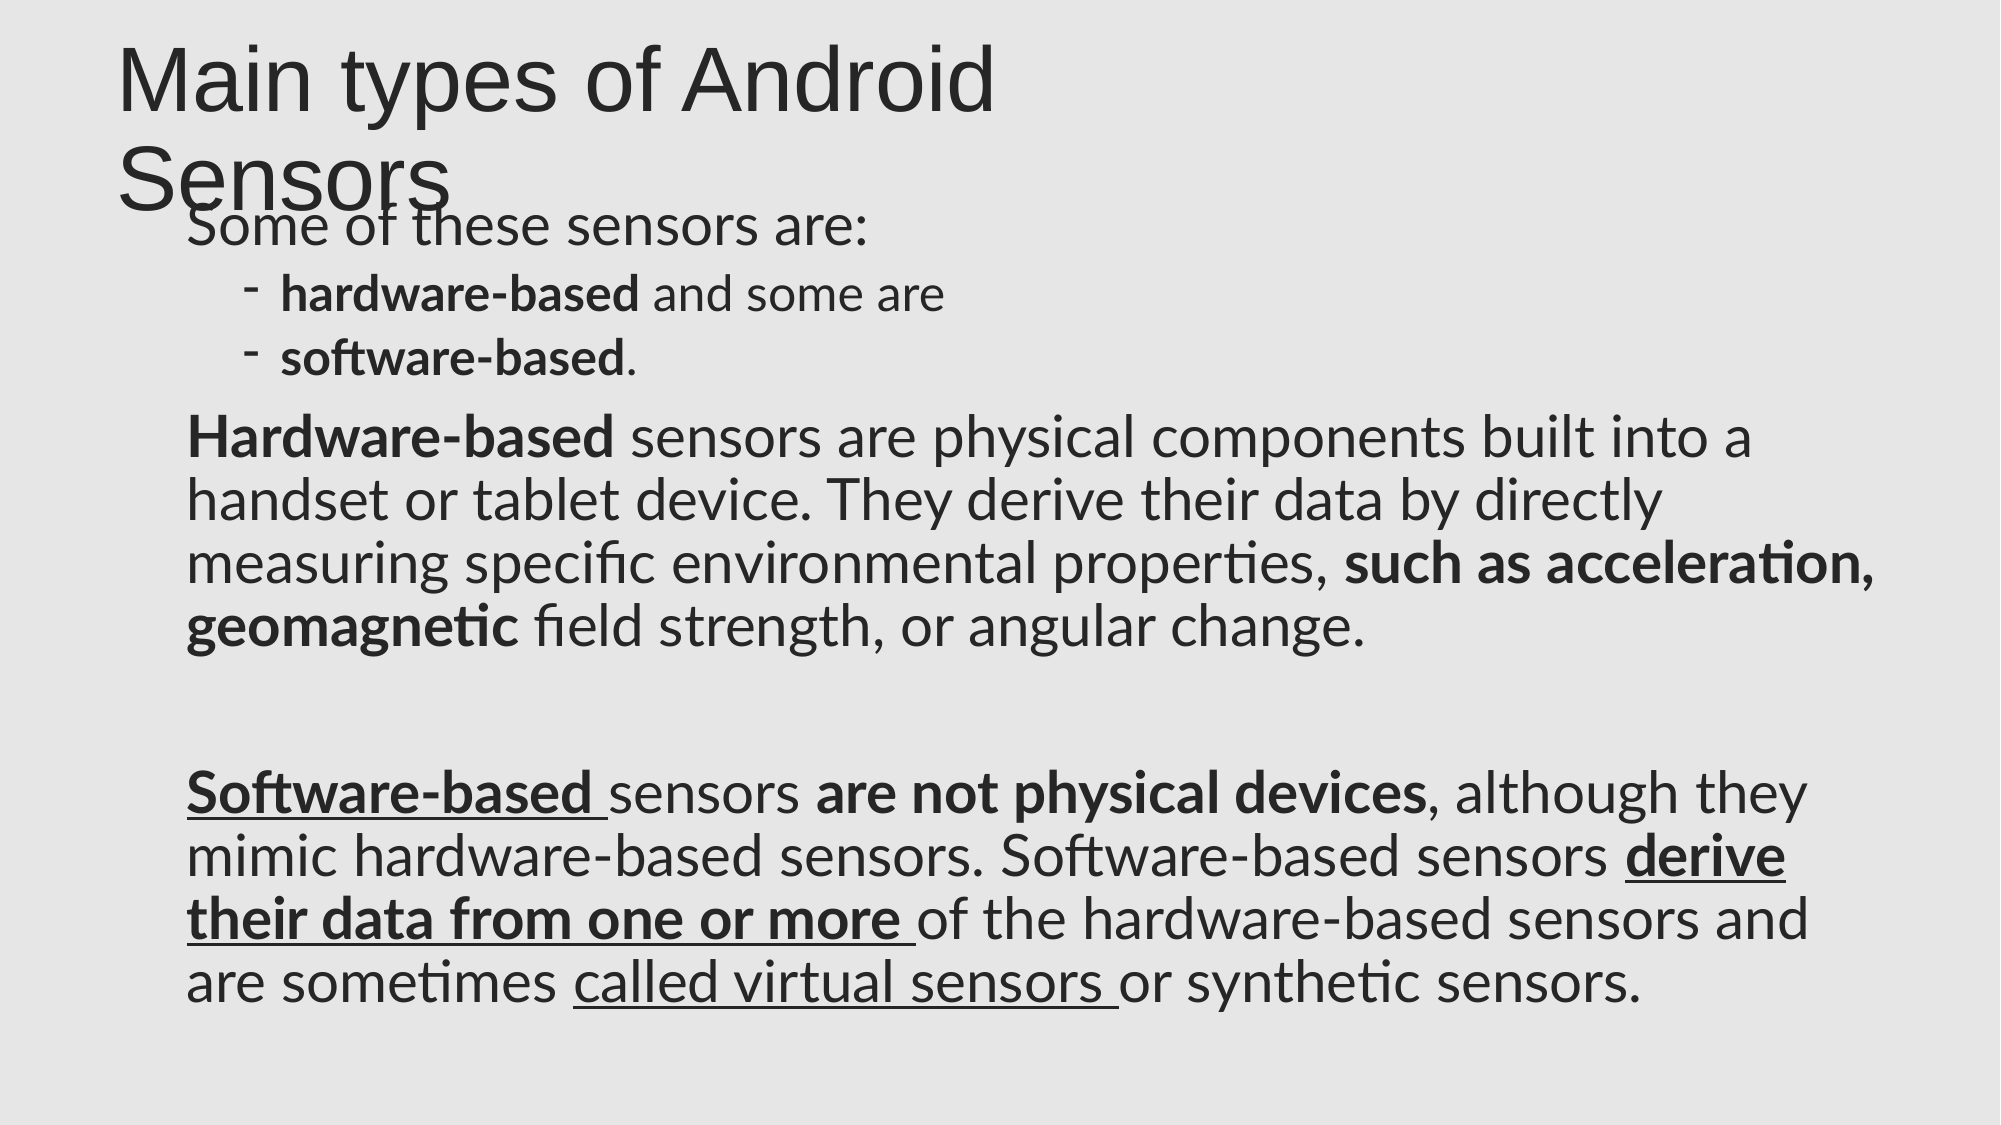

# Main types of Android Sensors
Some of these sensors are:
hardware-based and some are
software-based.
Hardware-based sensors are physical components built into a handset or tablet device. They derive their data by directly measuring specific environmental properties, such as acceleration, geomagnetic field strength, or angular change.

Software-based sensors are not physical devices, although they mimic hardware-based sensors. Software-based sensors derive their data from one or more of the hardware-based sensors and are sometimes called virtual sensors or synthetic sensors.